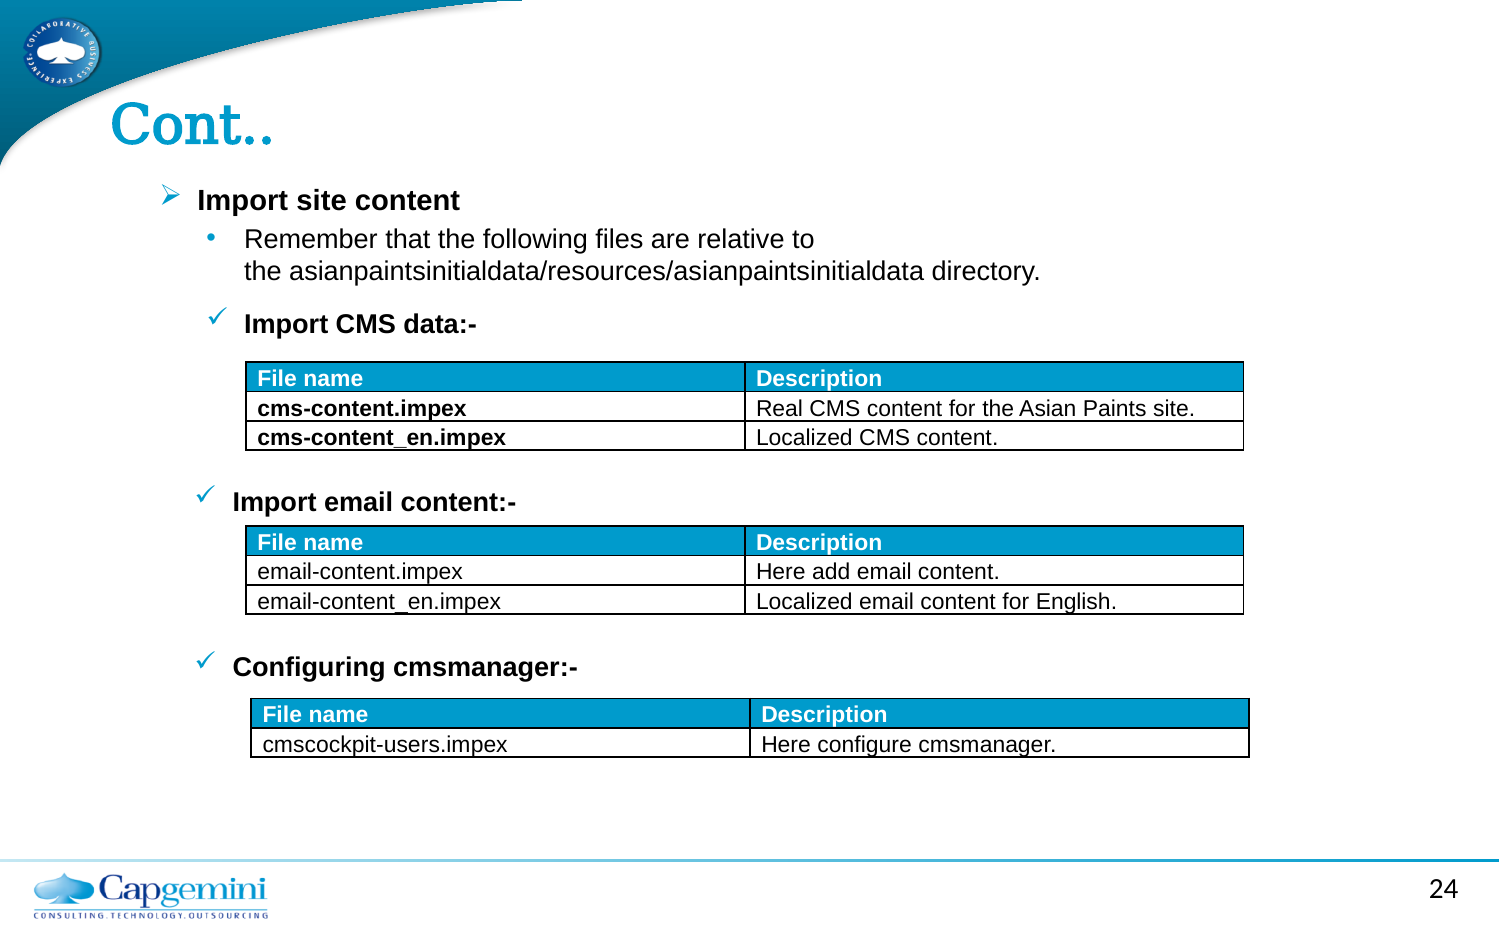

# Cont..
Import site content
Remember that the following files are relative to the asianpaintsinitialdata/resources/asianpaintsinitialdata directory.

Import CMS data:-

| File name | Description |
| --- | --- |
| cms-content.impex | Real CMS content for the Asian Paints site. |
| cms-content\_en.impex | Localized CMS content. |
Import email content:-

| File name | Description |
| --- | --- |
| email-content.impex | Here add email content. |
| email-content\_en.impex | Localized email content for English. |
Configuring cmsmanager:-

| File name | Description |
| --- | --- |
| cmscockpit-users.impex | Here configure cmsmanager. |
24